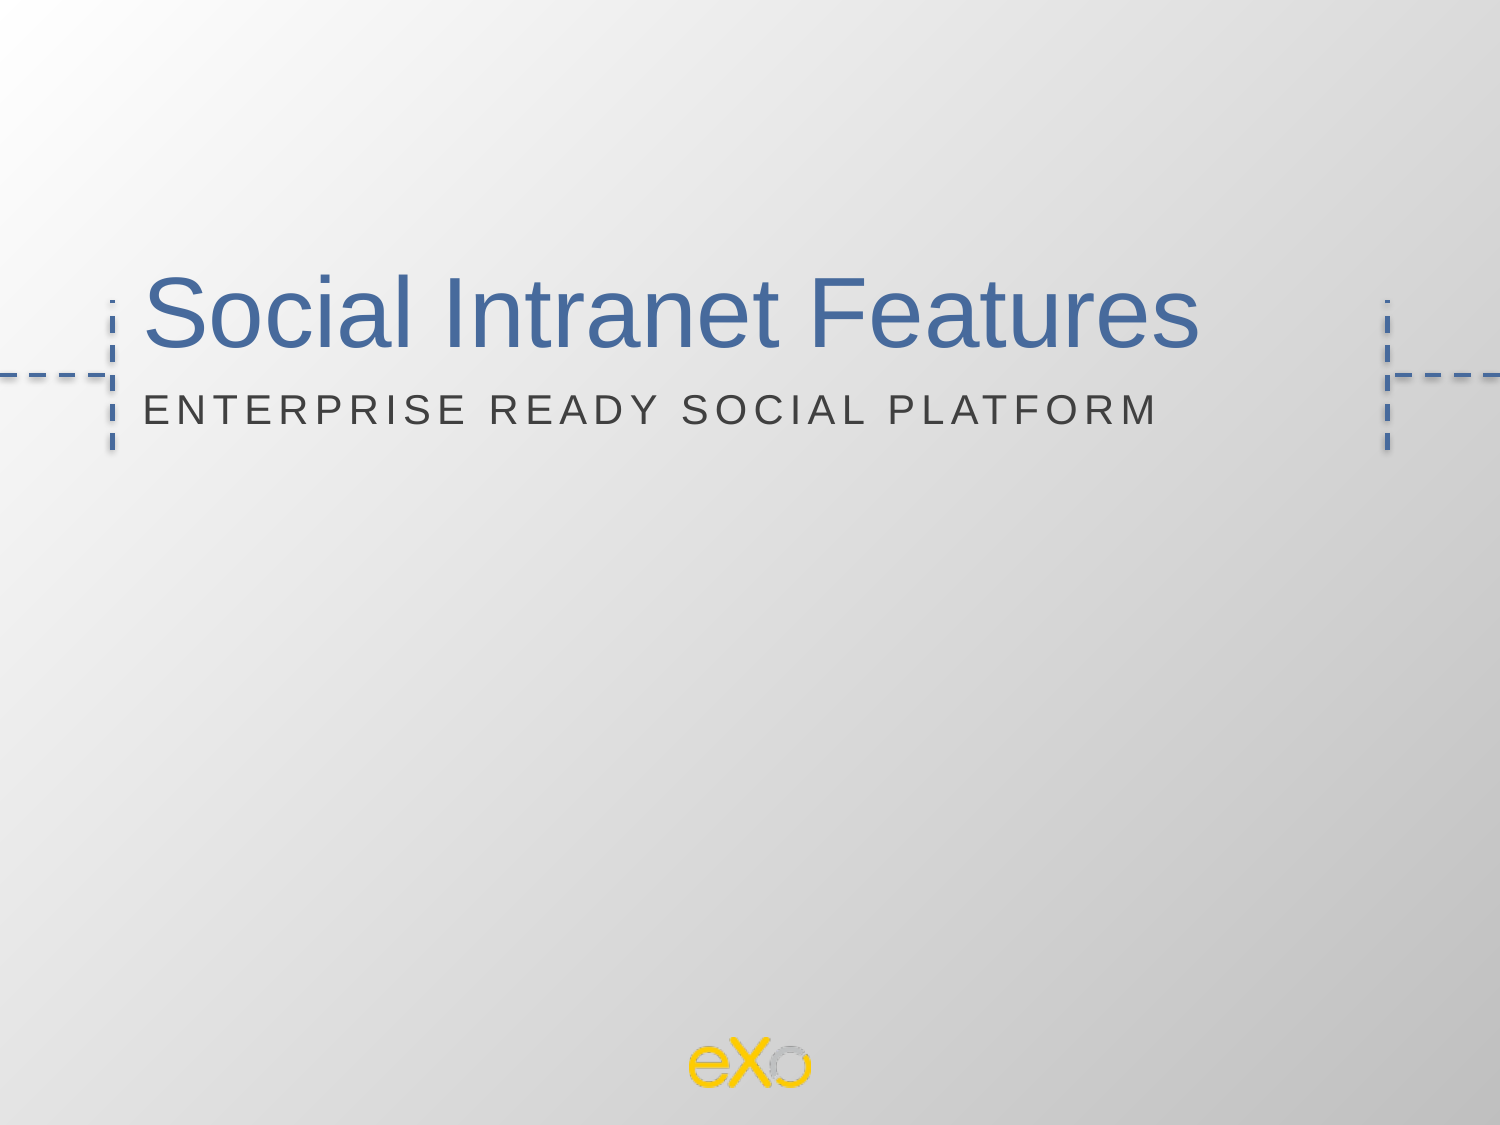

Social Intranet Features
Enterprise ready social platform